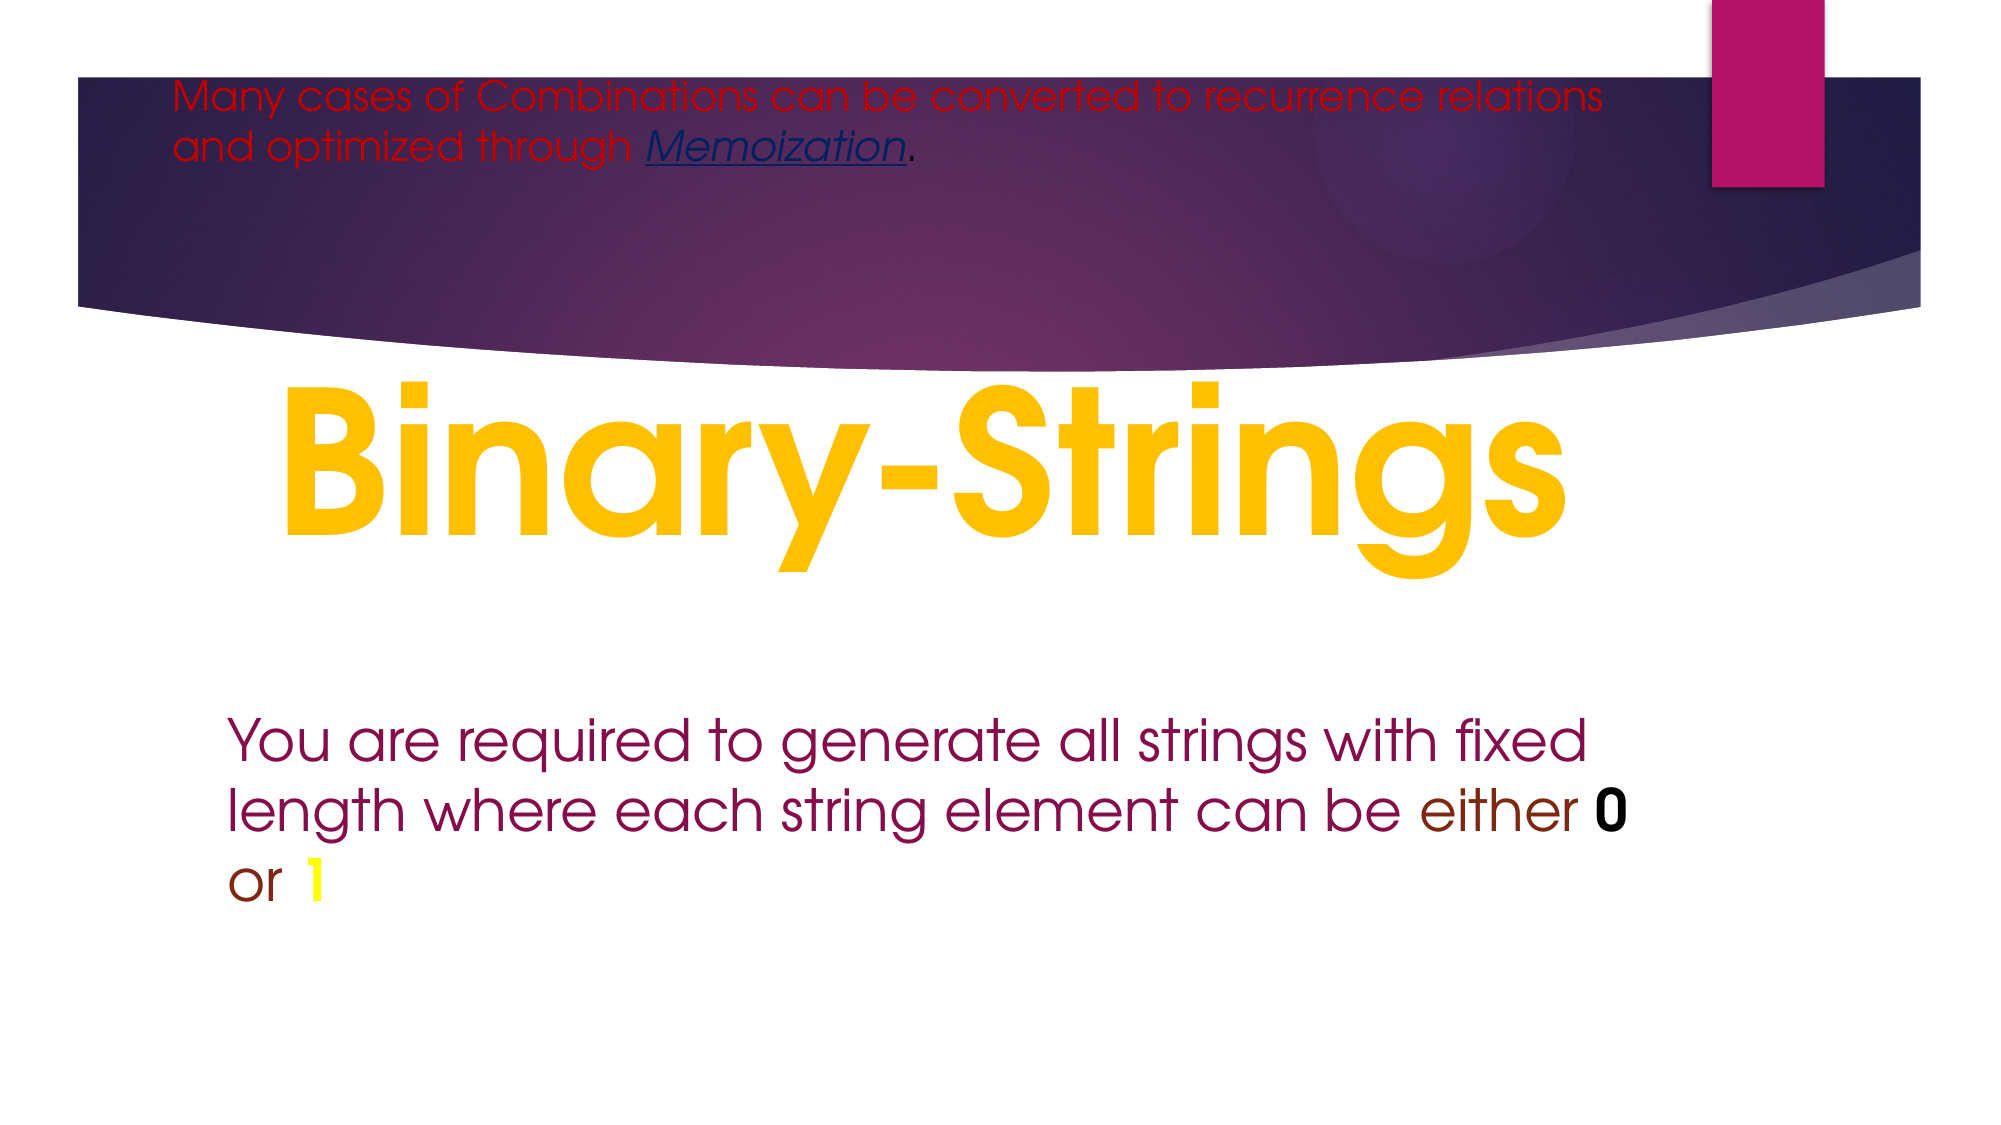

Many cases of Combinations can be converted to recurrence relations
and optimized through Memoization.
Binary-Strings
You are required to generate all strings with fixed length where each string element can be either 0 or 1